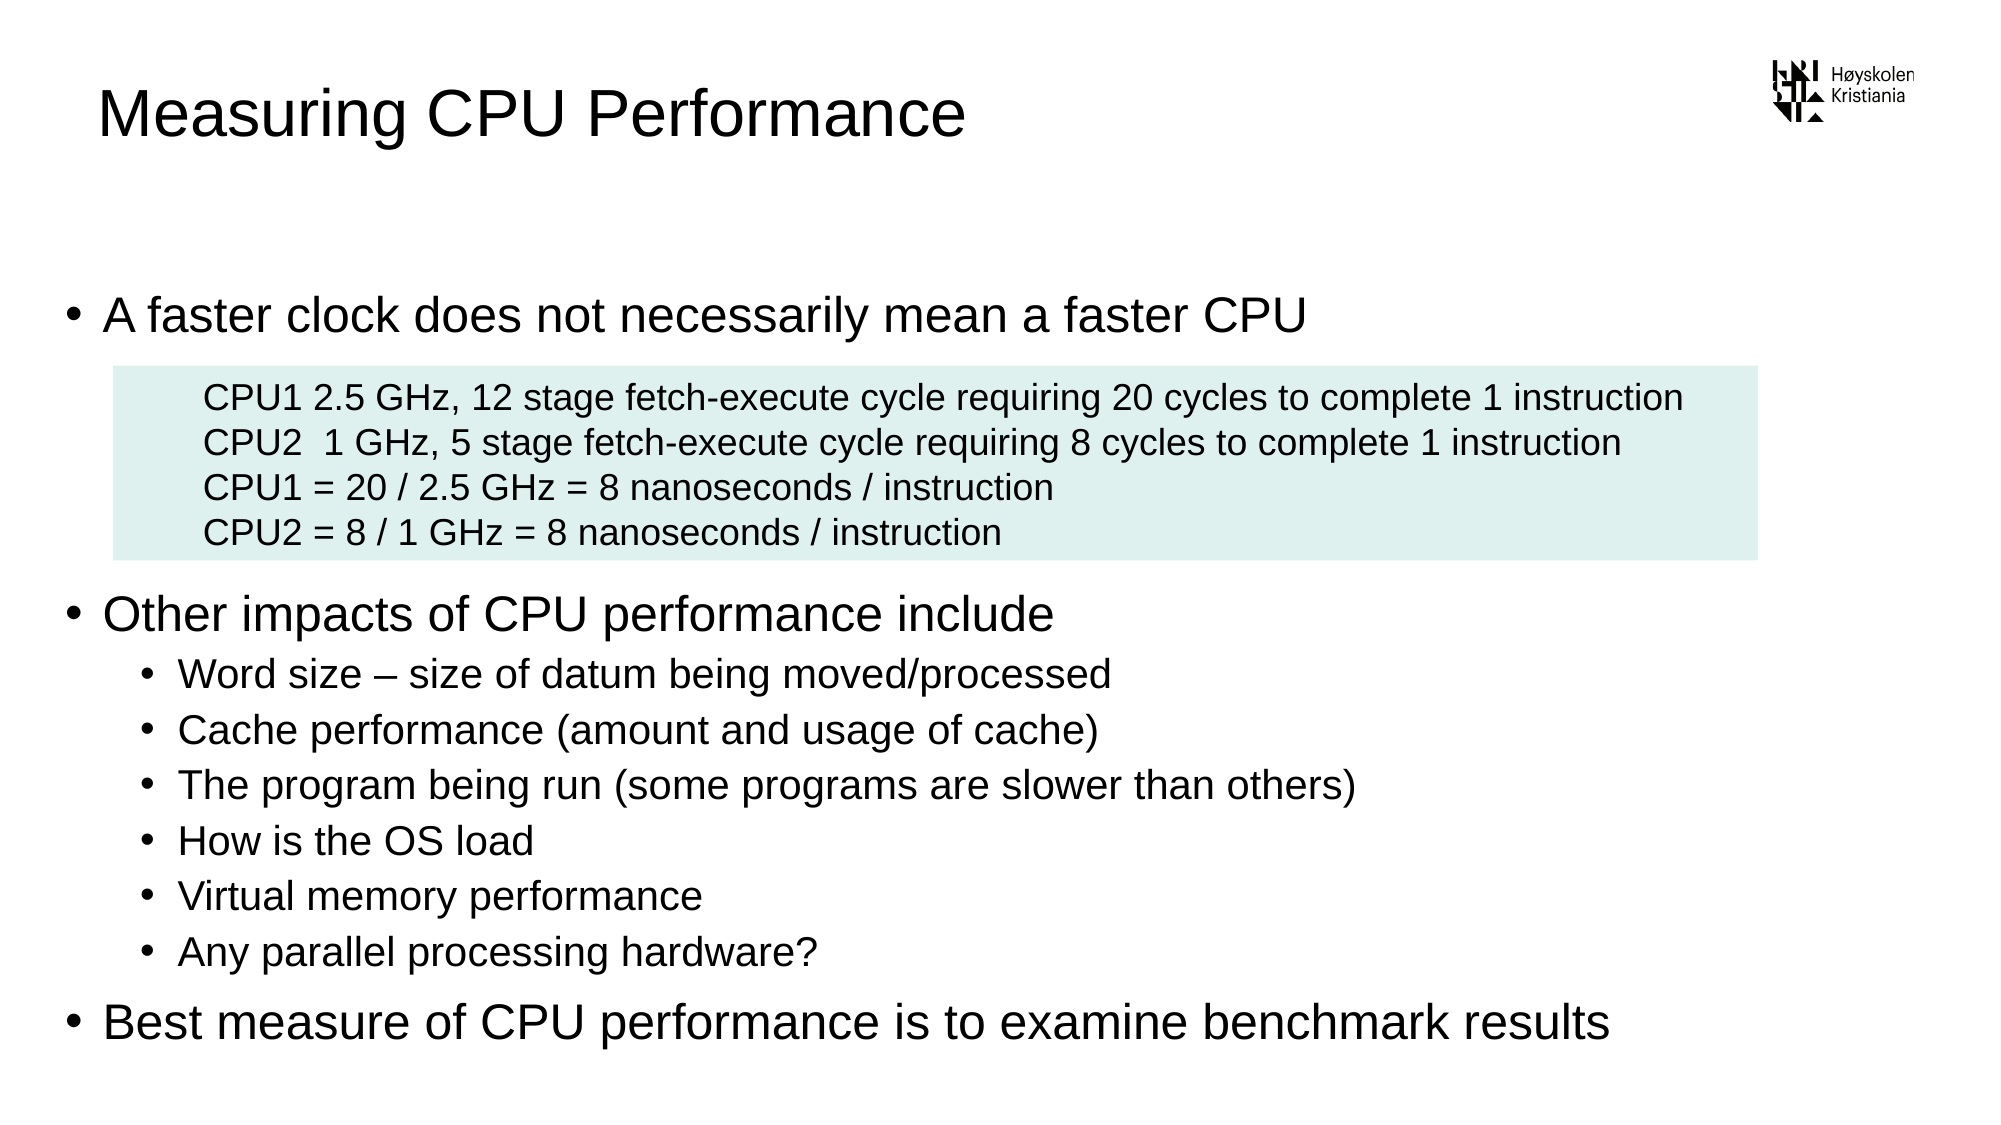

# Measuring CPU Performance
A faster clock does not necessarily mean a faster CPU

Other impacts of CPU performance include
Word size – size of datum being moved/processed
Cache performance (amount and usage of cache)
The program being run (some programs are slower than others)
How is the OS load
Virtual memory performance
Any parallel processing hardware?
Best measure of CPU performance is to examine benchmark results

CPU1 2.5 GHz, 12 stage fetch-execute cycle requiring 20 cycles to complete 1 instruction
CPU2  1 GHz, 5 stage fetch-execute cycle requiring 8 cycles to complete 1 instruction
CPU1 = 20 / 2.5 GHz = 8 nanoseconds / instruction
CPU2 = 8 / 1 GHz = 8 nanoseconds / instruction